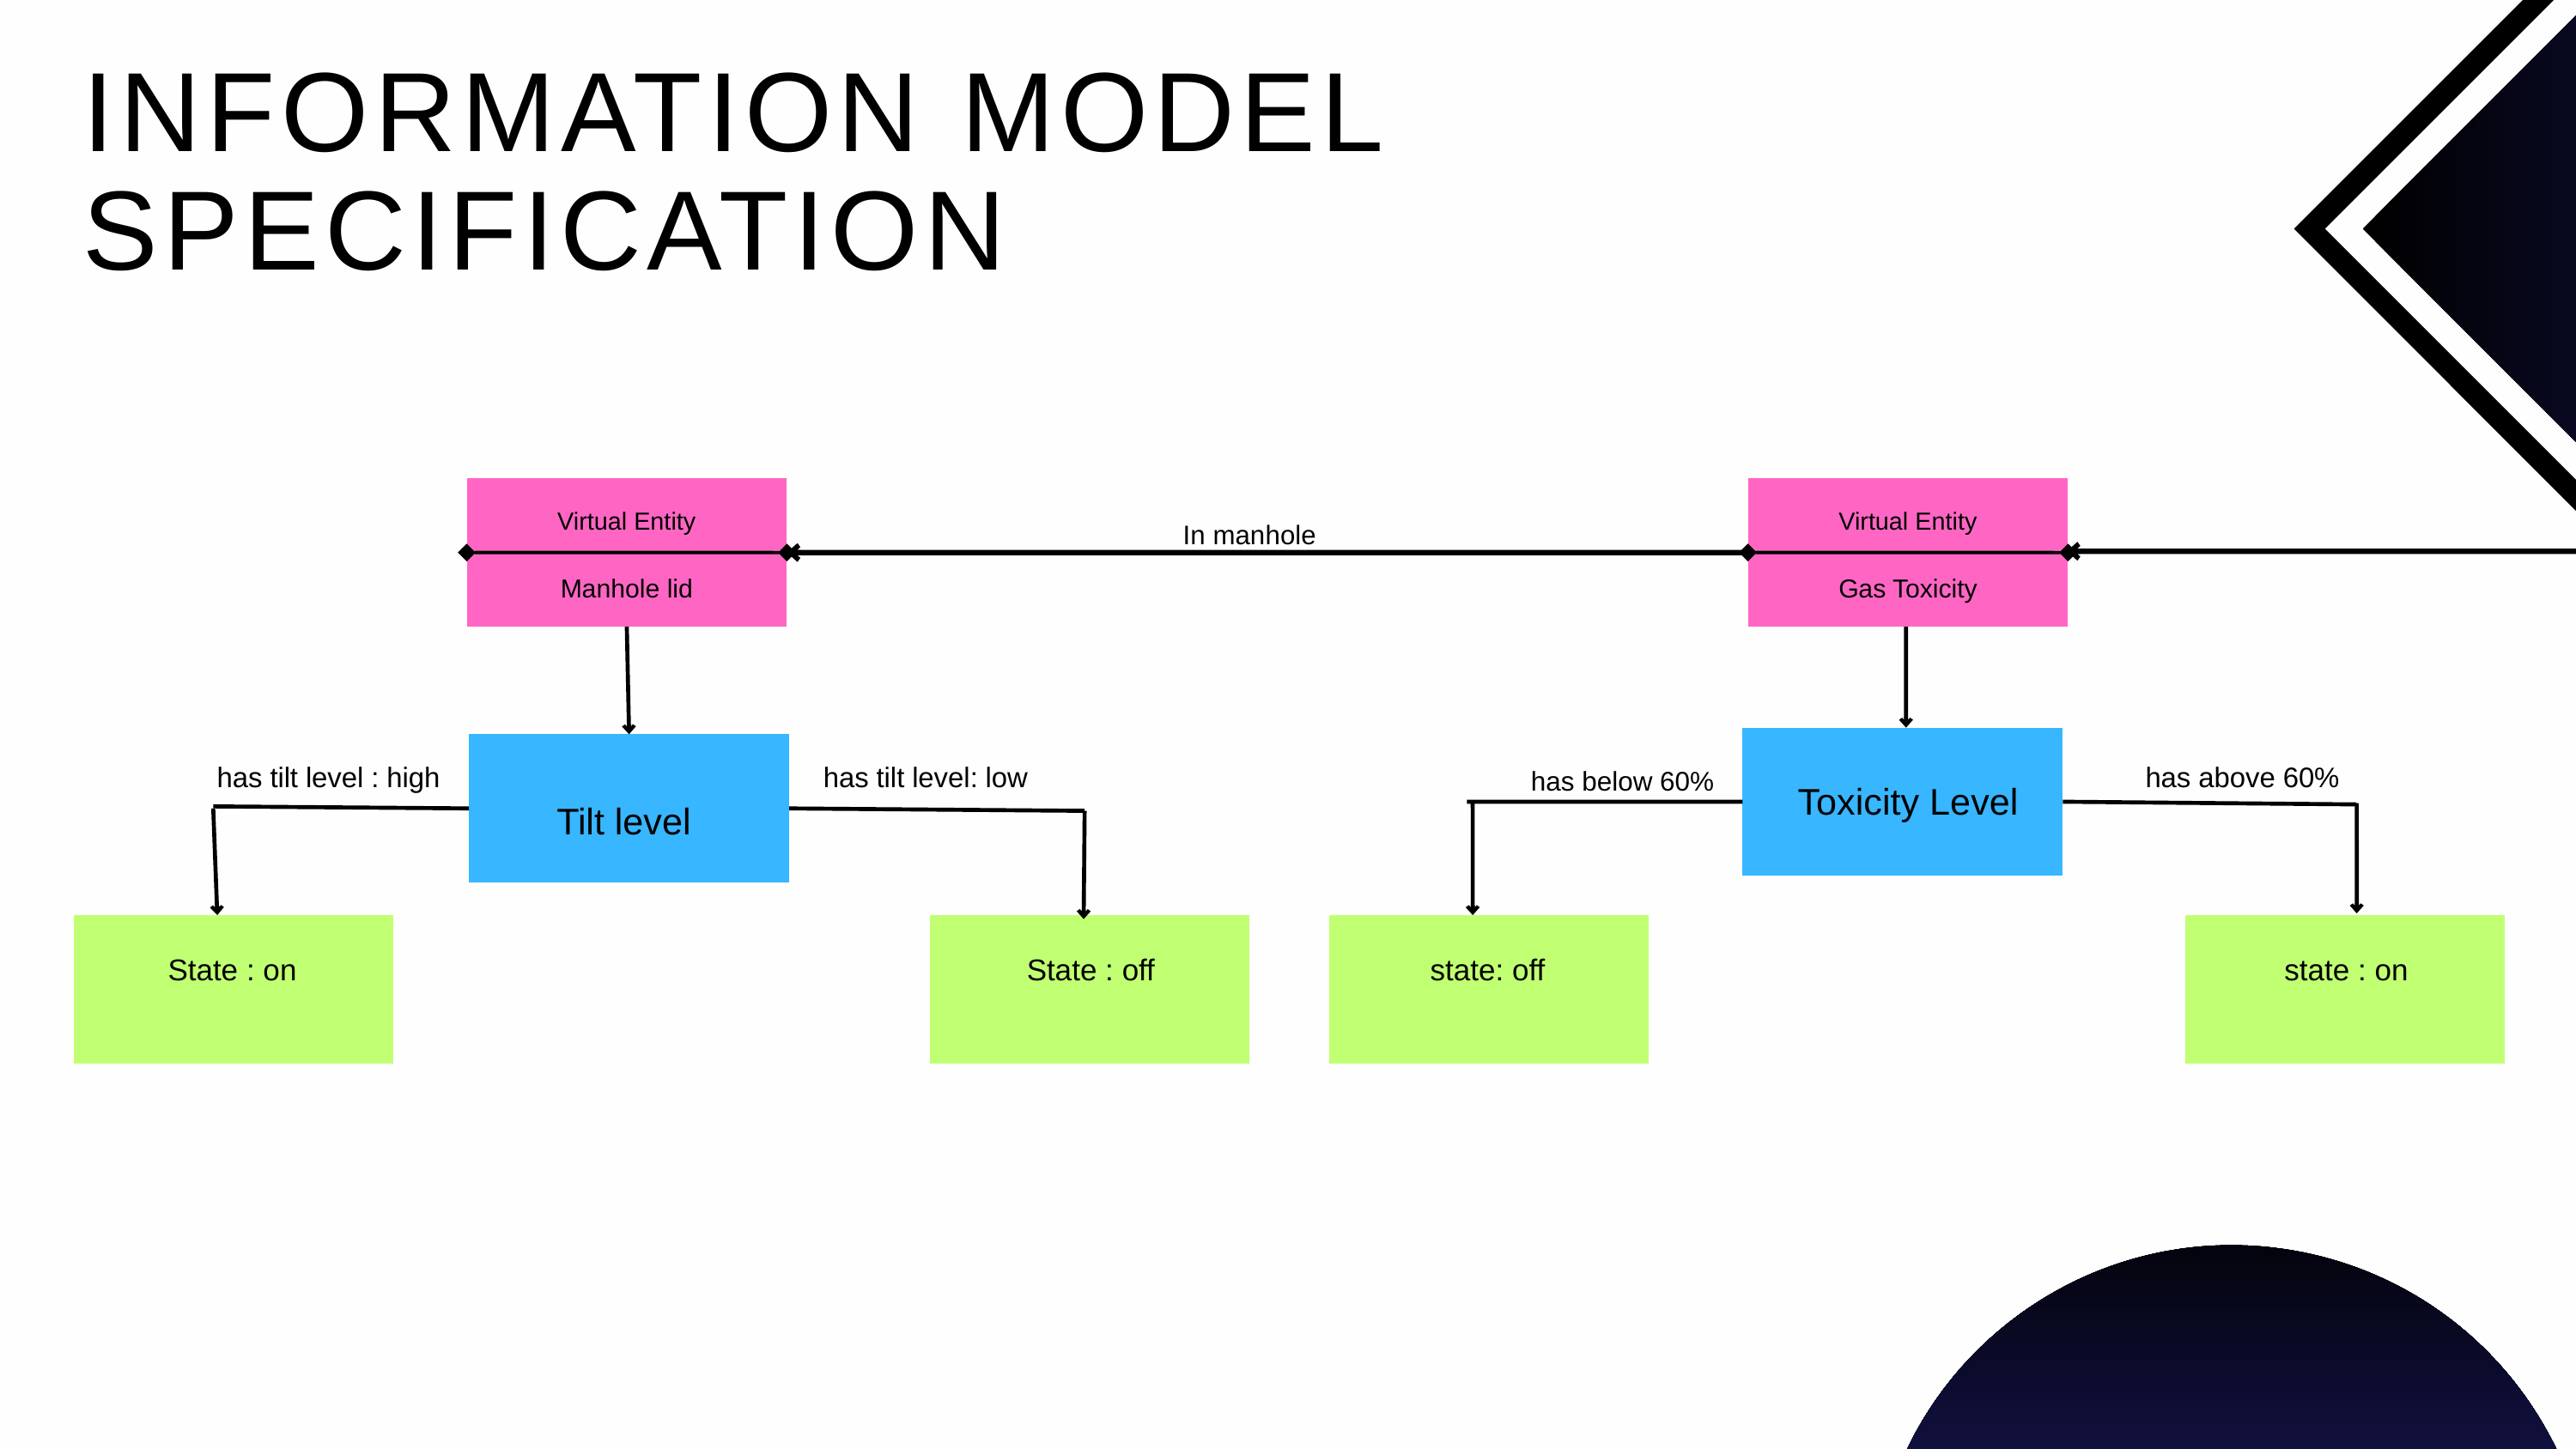

INFORMATION MODEL SPECIFICATION

Virtual Entity

Manhole lid

Virtual Entity

Gas Toxicity
In manhole

has tilt level : high
has tilt level: low
has above 60%
has below 60%
Toxicity Level
Tilt level

State : on
State : off
state: off
state : on